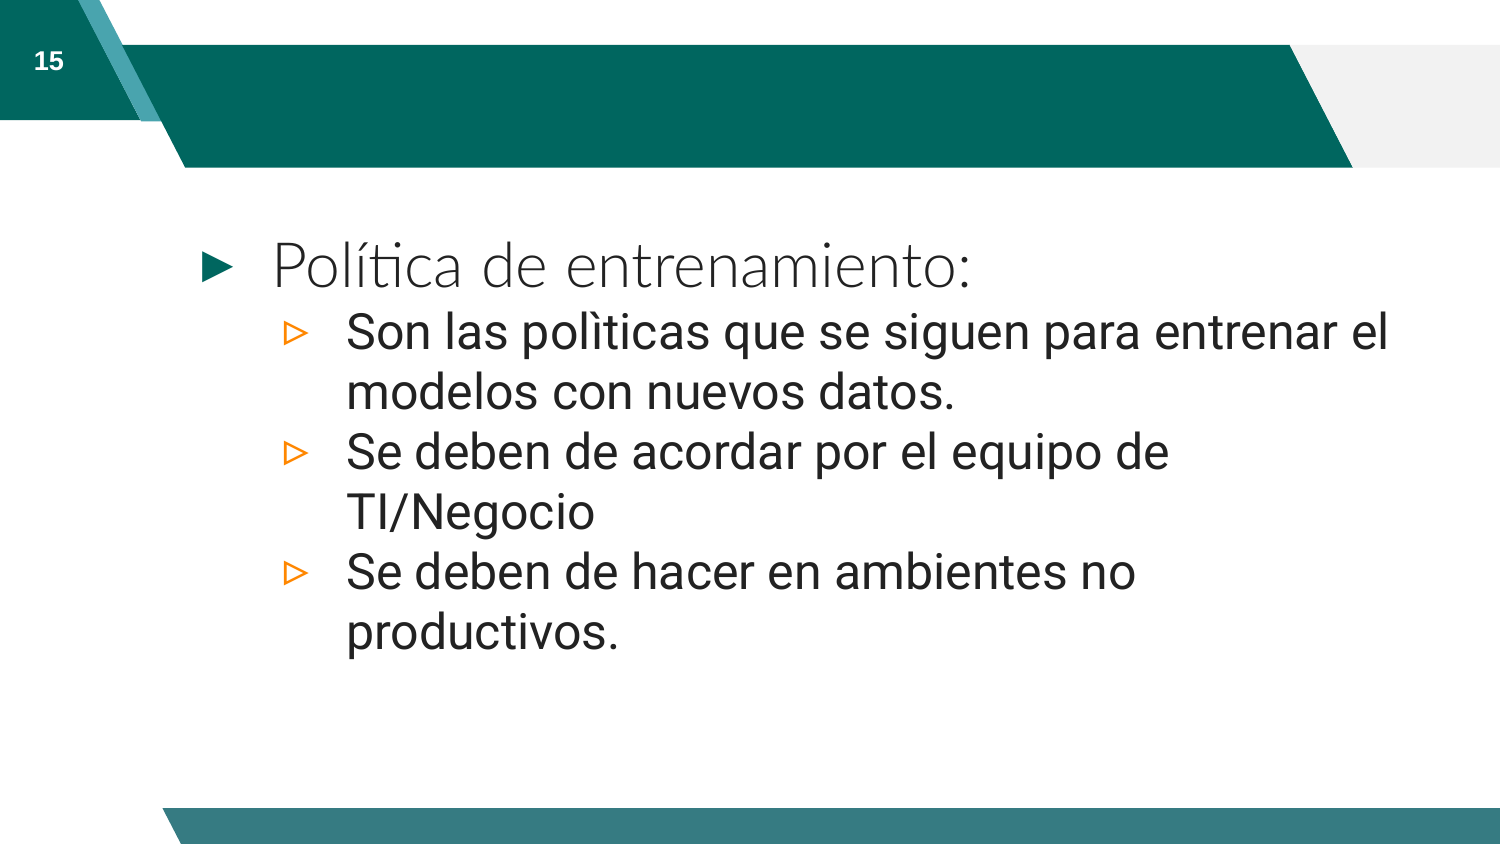

15
#
Política de entrenamiento:
Son las polìticas que se siguen para entrenar el modelos con nuevos datos.
Se deben de acordar por el equipo de TI/Negocio
Se deben de hacer en ambientes no productivos.